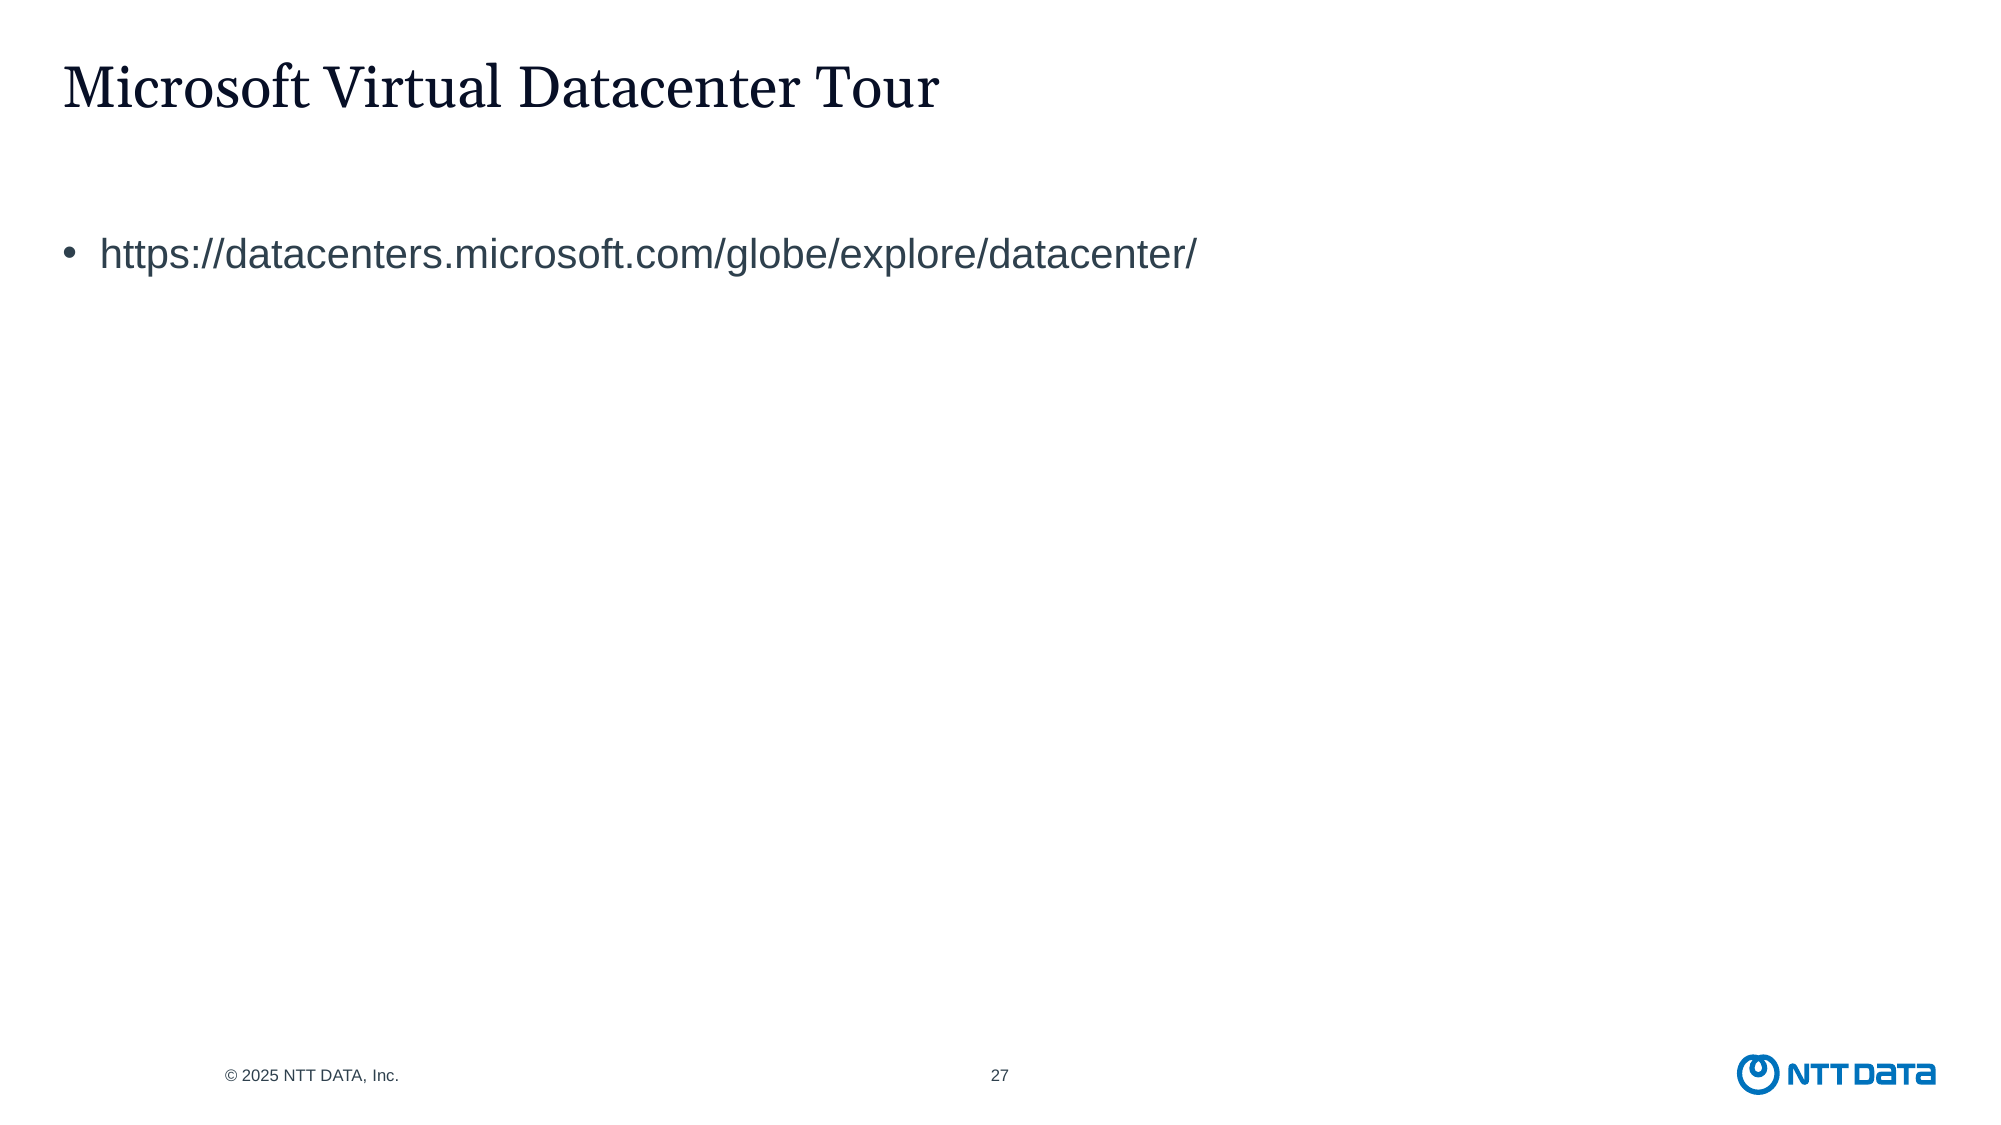

# Microsoft Virtual Datacenter Tour
https://datacenters.microsoft.com/globe/explore/datacenter/
© 2025 NTT DATA, Inc.
27